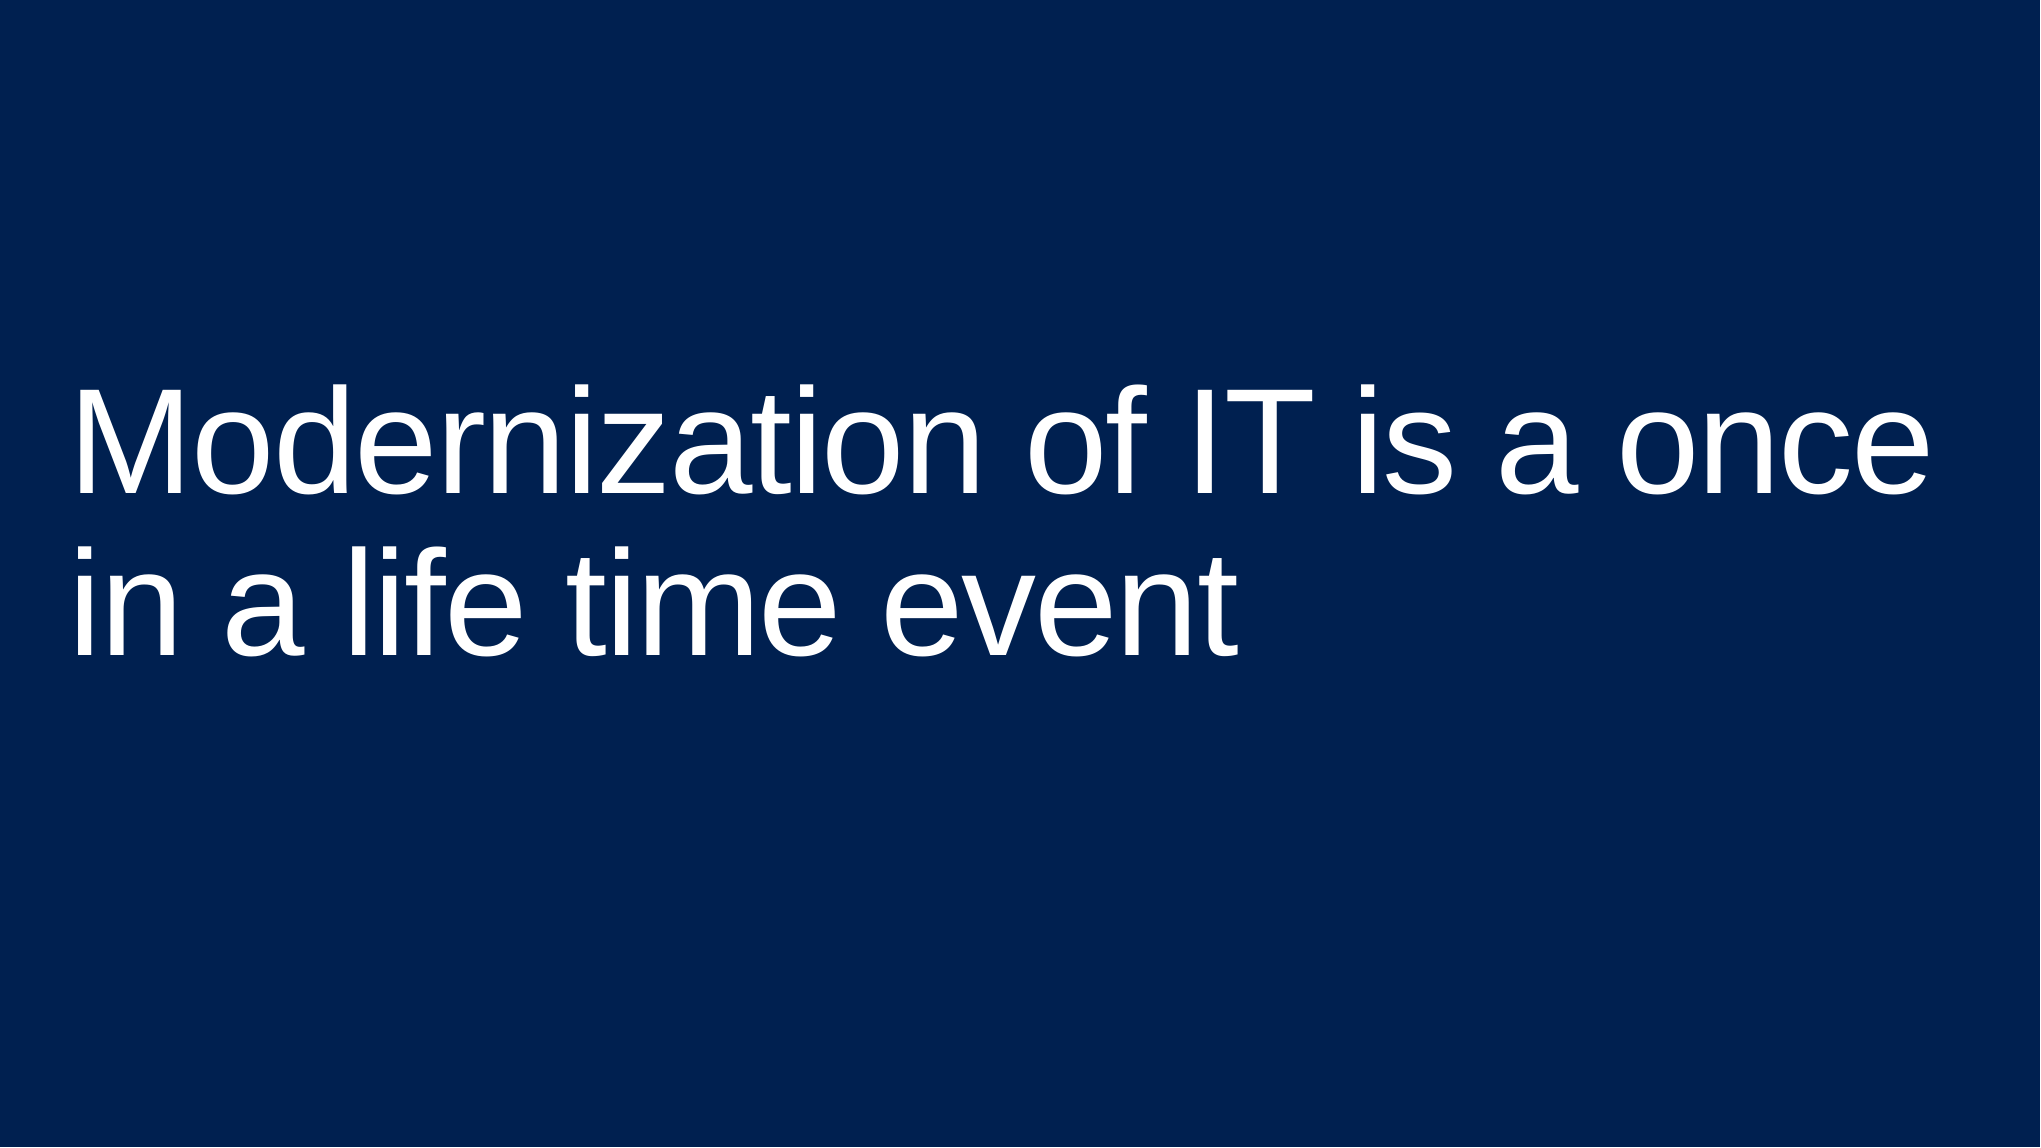

# Modernization of IT is a once in a life time event